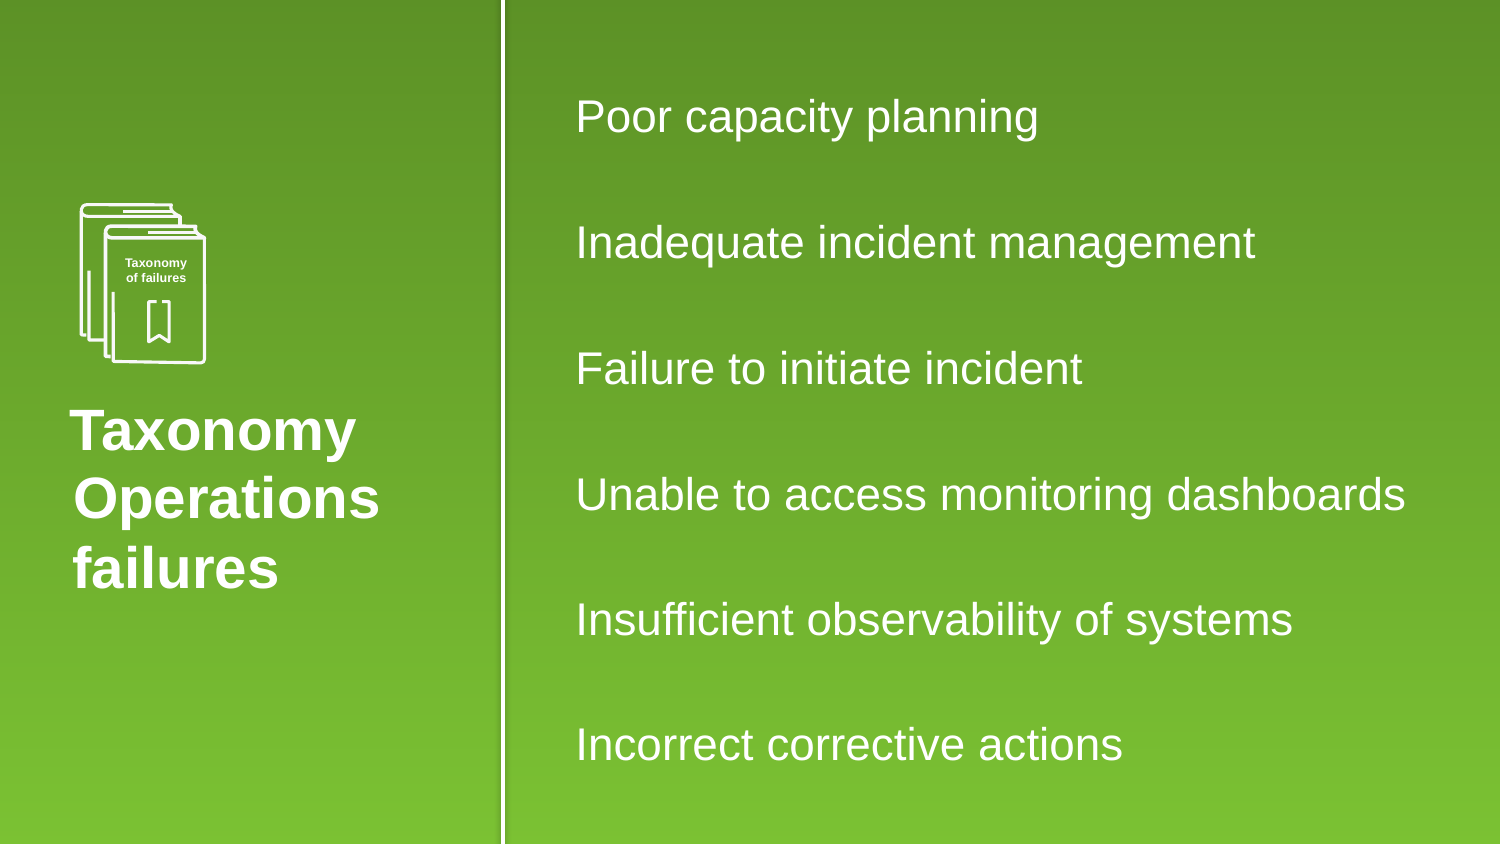

Cascading failures
Error handling bugs
Cascading overload
Excessive logging histories, lock contention
Retry Storms
Too many retries work amplification,
bad timeout strategy

Poor capacity planning

Taxonomy of failures
Inadequate incident management

Taxonomy
Failure to initiate incident
Operations
application
Unable to access monitoring dashboards
failures
Insufficient observability of systems
Incorrect corrective actions